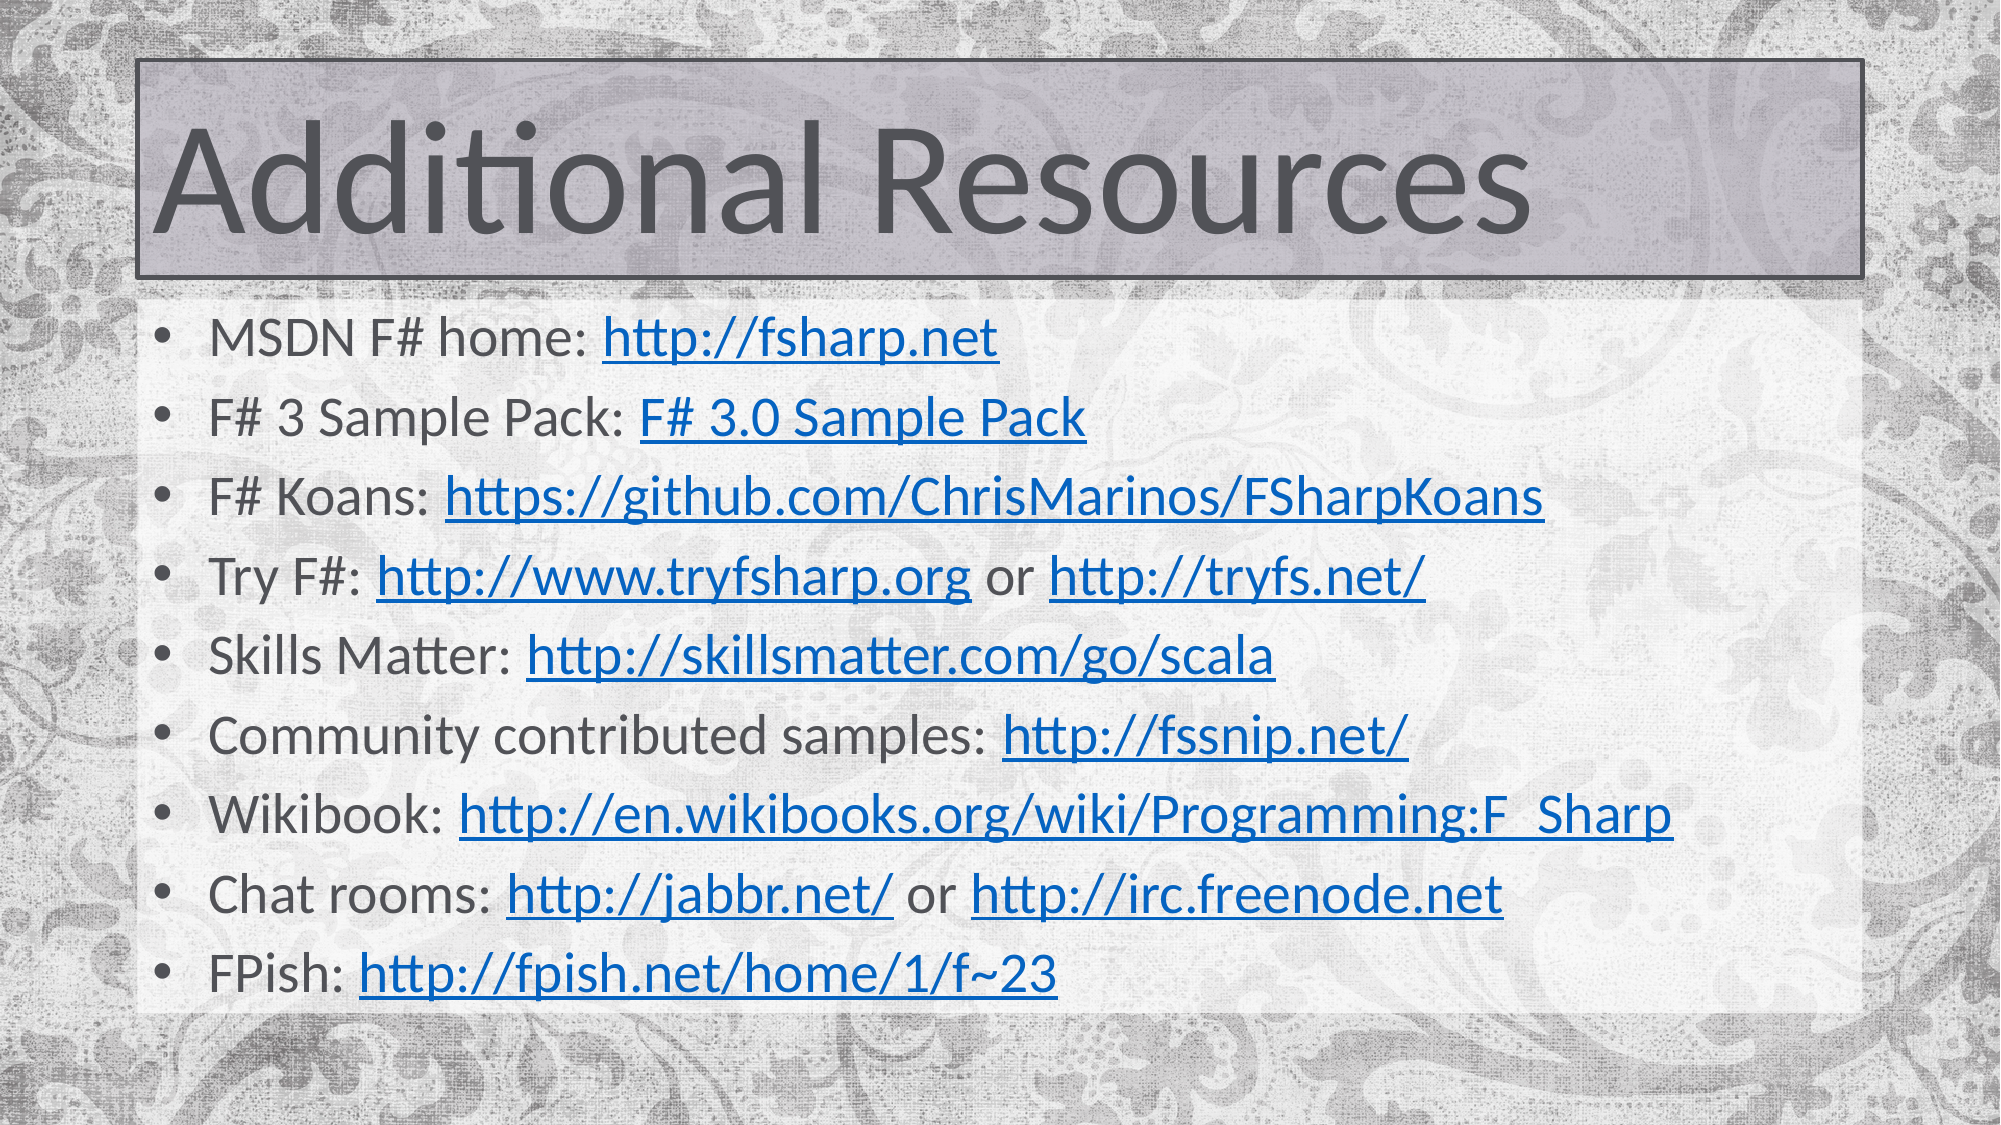

# Additional Resources
MSDN F# home: http://fsharp.net
F# 3 Sample Pack: F# 3.0 Sample Pack
F# Koans: https://github.com/ChrisMarinos/FSharpKoans
Try F#: http://www.tryfsharp.org or http://tryfs.net/
Skills Matter: http://skillsmatter.com/go/scala
Community contributed samples: http://fssnip.net/
Wikibook: http://en.wikibooks.org/wiki/Programming:F_Sharp
Chat rooms: http://jabbr.net/ or http://irc.freenode.net
FPish: http://fpish.net/home/1/f~23